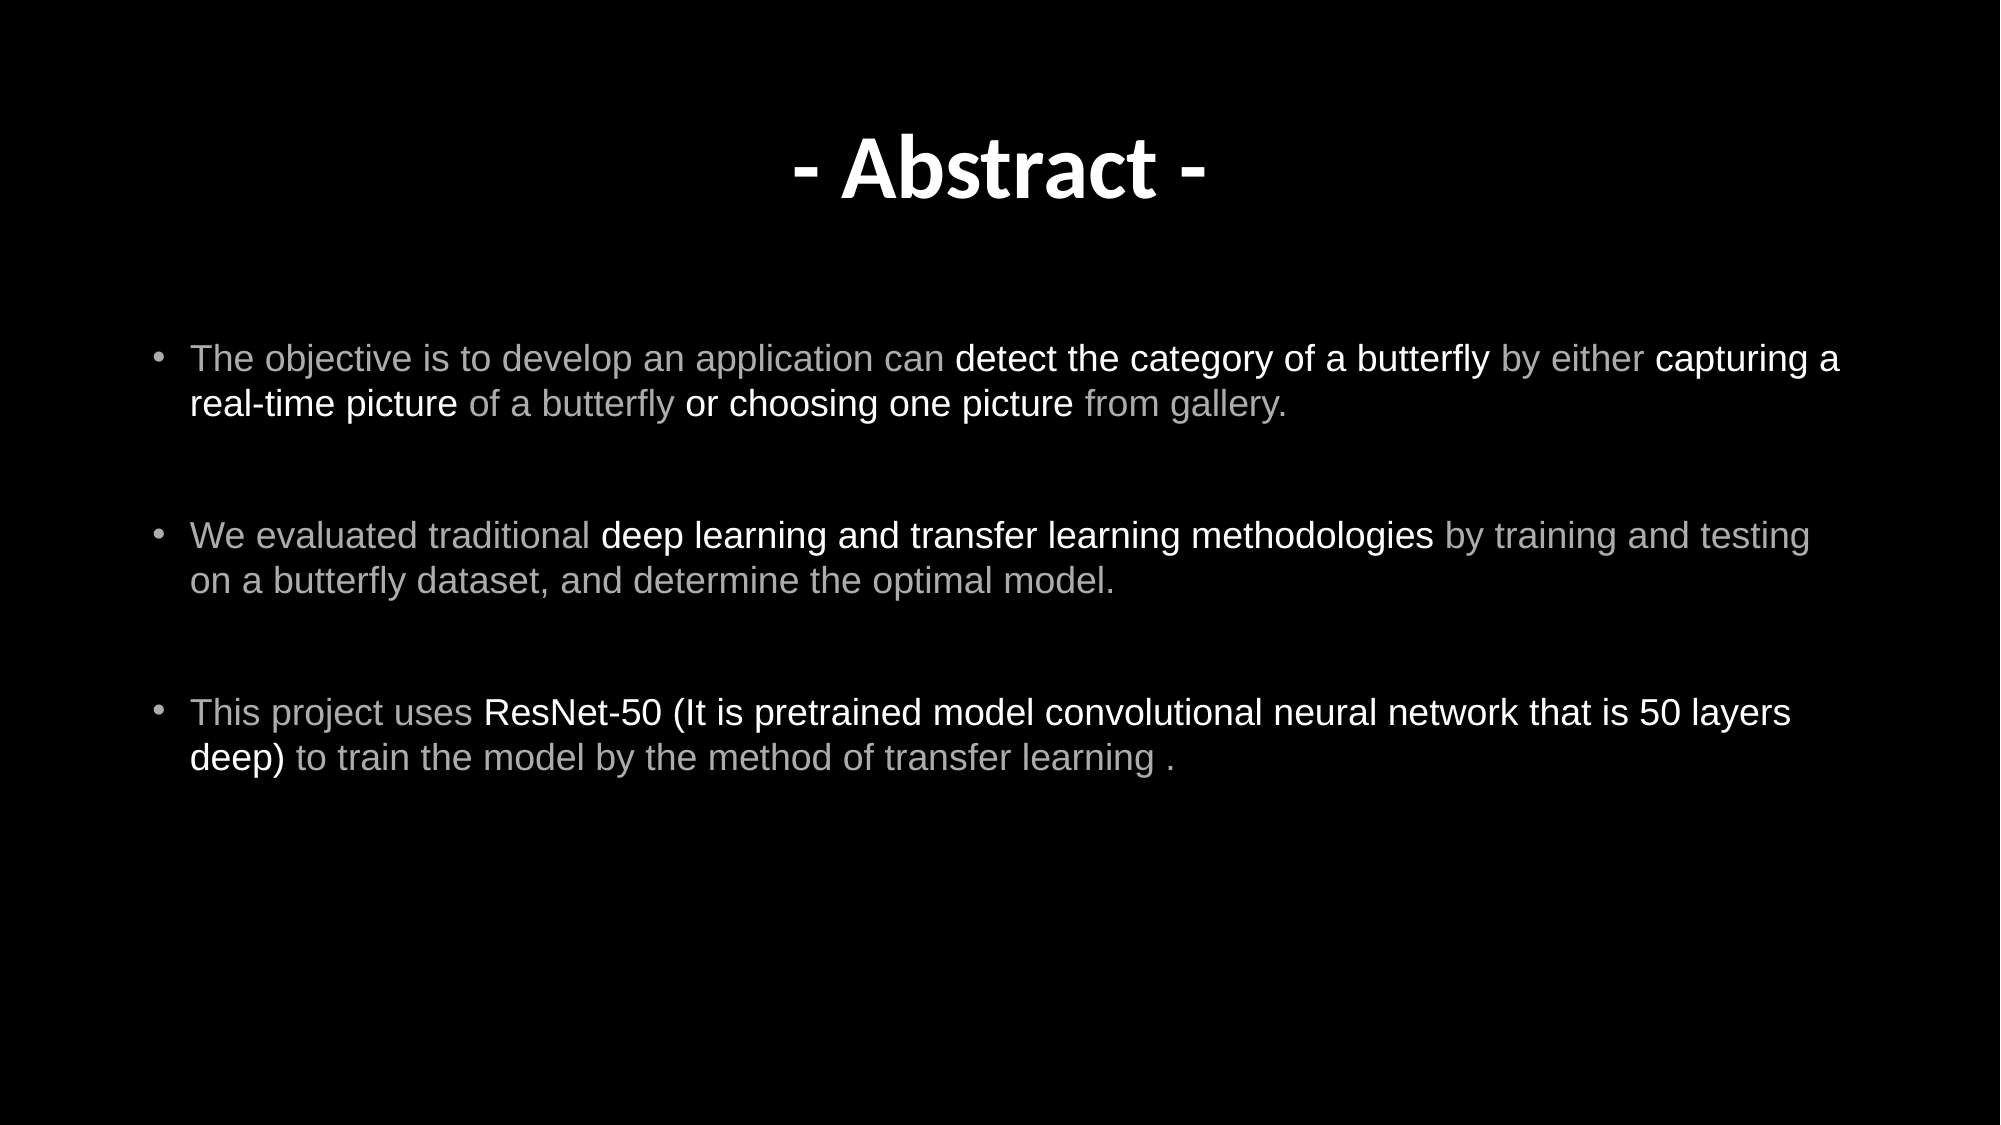

# - Abstract -
The objective is to develop an application can detect the category of a butterﬂy by either capturing a real-time picture of a butterﬂy or choosing one picture from gallery.

We evaluated traditional deep learning and transfer learning methodologies by training and testing on a butterﬂy dataset, and determine the optimal model.

This project uses ResNet-50 (It is pretrained model convolutional neural network that is 50 layers deep) to train the model by the method of transfer learning .